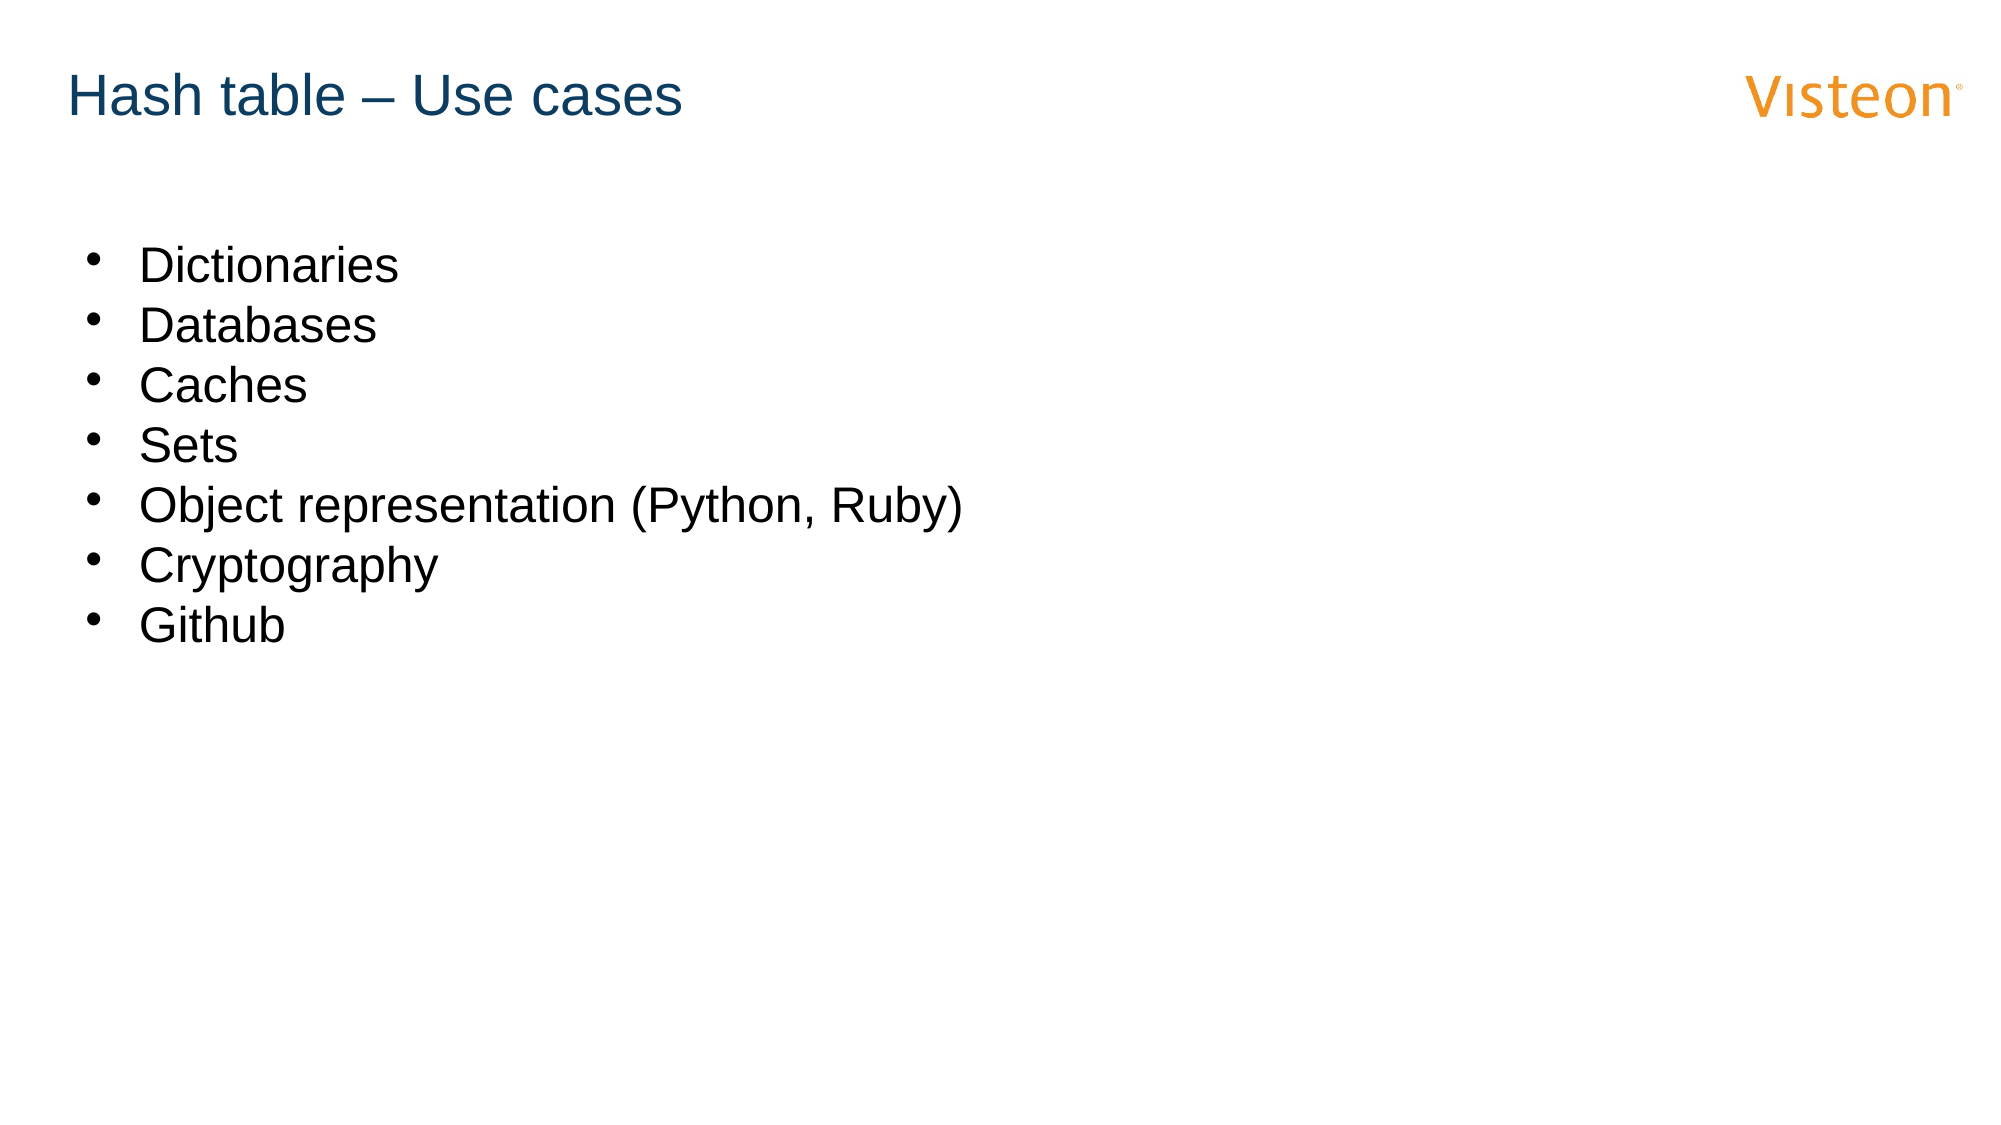

Hash table – Use cases
Dictionaries
Databases
Caches
Sets
Object representation (Python, Ruby)
Cryptography
Github